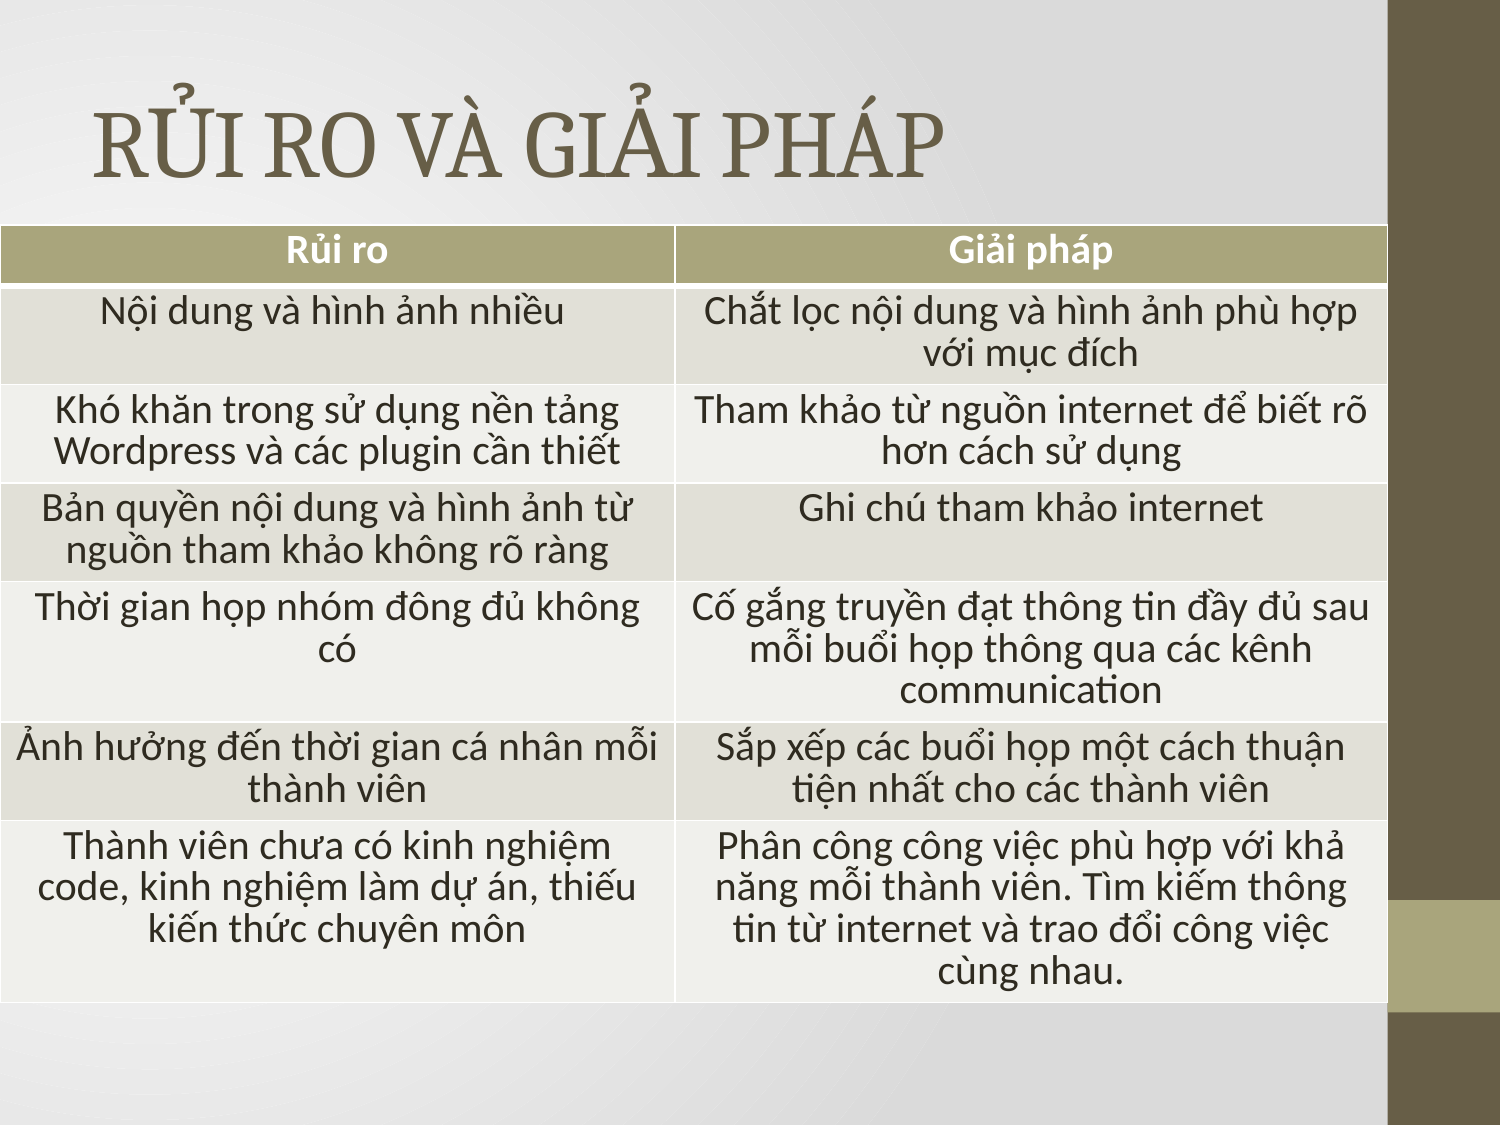

# RỦI RO VÀ GIẢI PHÁP
| Rủi ro | Giải pháp |
| --- | --- |
| Nội dung và hình ảnh nhiều | Chắt lọc nội dung và hình ảnh phù hợp với mục đích |
| Khó khăn trong sử dụng nền tảng Wordpress và các plugin cần thiết | Tham khảo từ nguồn internet để biết rõ hơn cách sử dụng |
| Bản quyền nội dung và hình ảnh từ nguồn tham khảo không rõ ràng | Ghi chú tham khảo internet |
| Thời gian họp nhóm đông đủ không có | Cố gắng truyền đạt thông tin đầy đủ sau mỗi buổi họp thông qua các kênh communication |
| Ảnh hưởng đến thời gian cá nhân mỗi thành viên | Sắp xếp các buổi họp một cách thuận tiện nhất cho các thành viên |
| Thành viên chưa có kinh nghiệm code, kinh nghiệm làm dự án, thiếu kiến thức chuyên môn | Phân công công việc phù hợp với khả năng mỗi thành viên. Tìm kiếm thông tin từ internet và trao đổi công việc cùng nhau. |